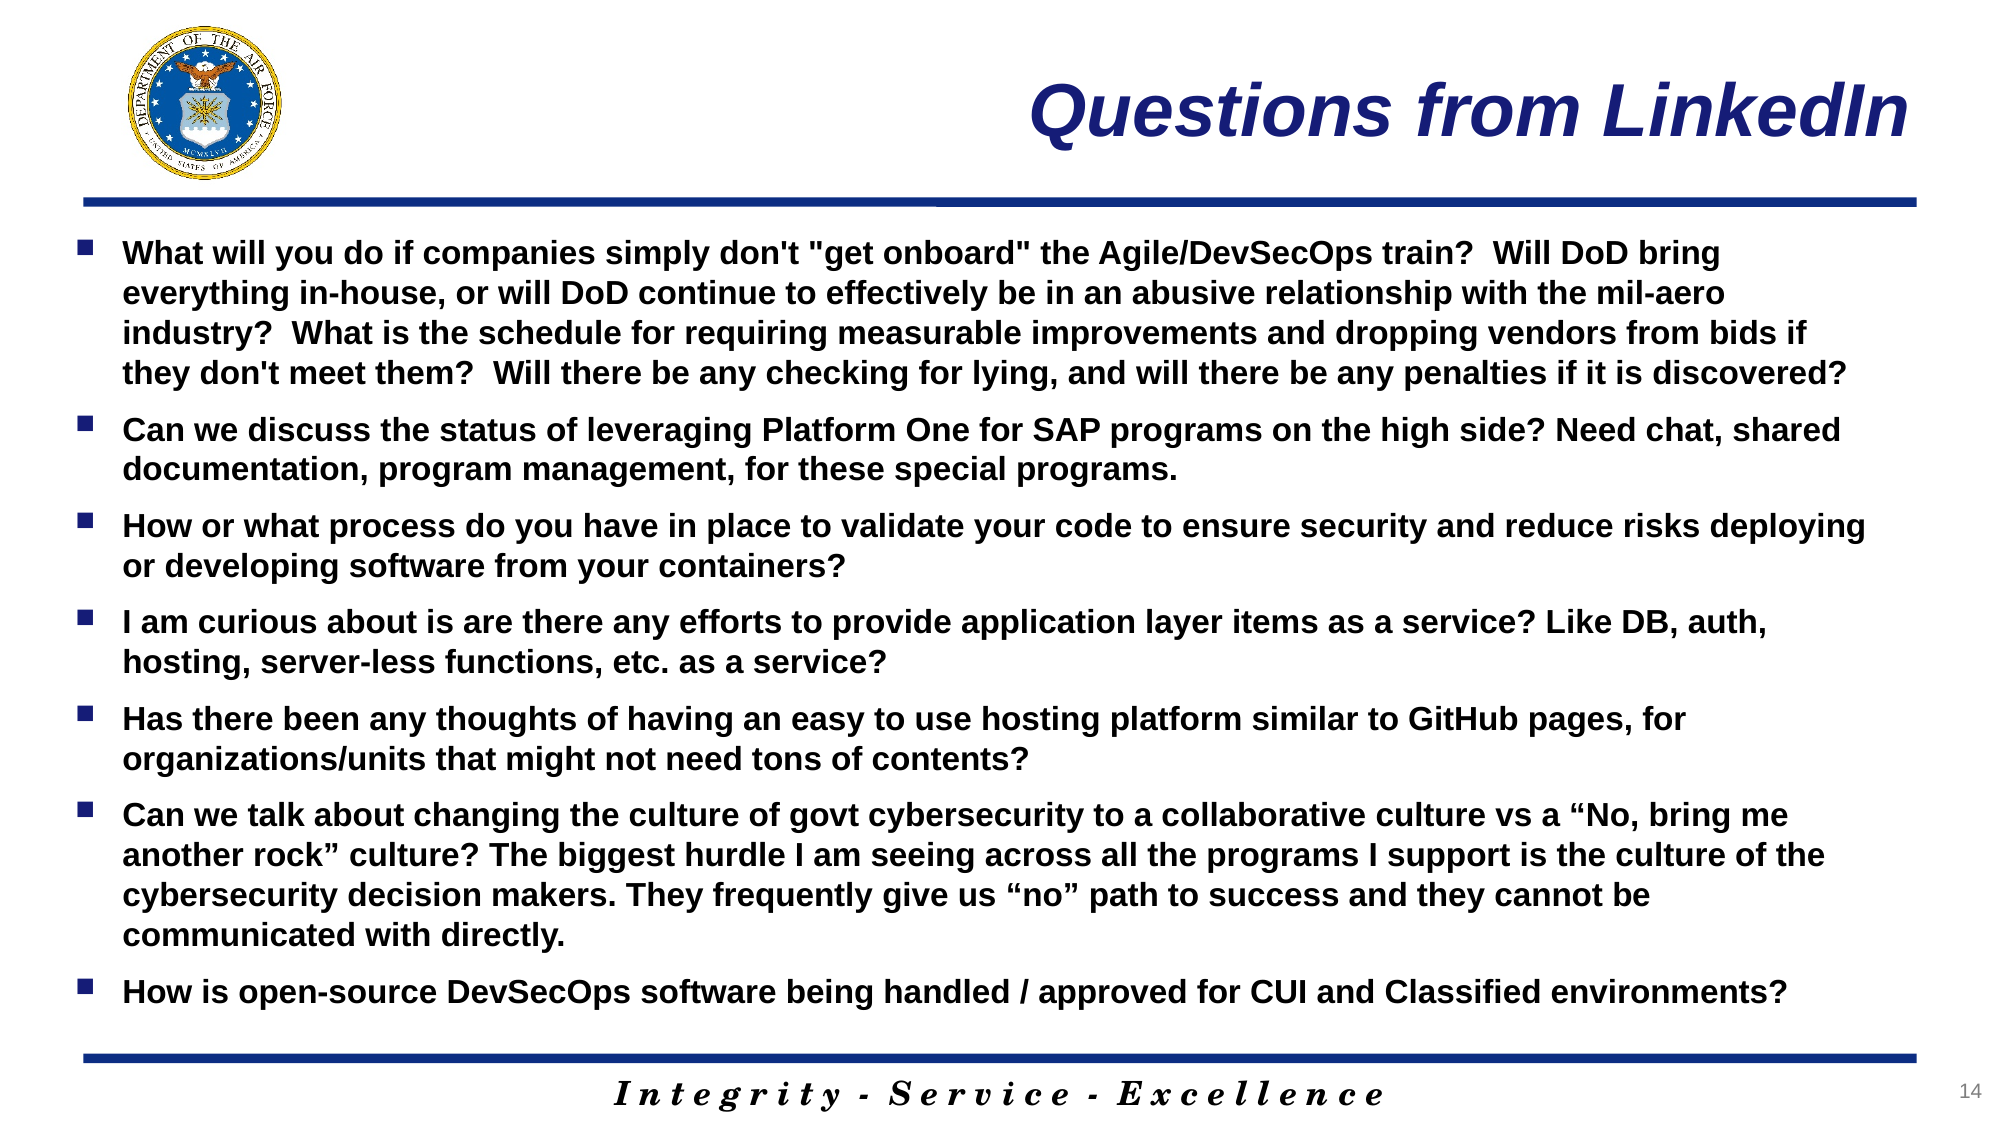

# Questions from LinkedIn
What will you do if companies simply don't "get onboard" the Agile/DevSecOps train?  Will DoD bring everything in-house, or will DoD continue to effectively be in an abusive relationship with the mil-aero industry?  What is the schedule for requiring measurable improvements and dropping vendors from bids if they don't meet them?  Will there be any checking for lying, and will there be any penalties if it is discovered?
Can we discuss the status of leveraging Platform One for SAP programs on the high side? Need chat, shared documentation, program management, for these special programs.
How or what process do you have in place to validate your code to ensure security and reduce risks deploying or developing software from your containers?
I am curious about is are there any efforts to provide application layer items as a service? Like DB, auth, hosting, server-less functions, etc. as a service?
Has there been any thoughts of having an easy to use hosting platform similar to GitHub pages, for organizations/units that might not need tons of contents?
Can we talk about changing the culture of govt cybersecurity to a collaborative culture vs a “No, bring me another rock” culture? The biggest hurdle I am seeing across all the programs I support is the culture of the cybersecurity decision makers. They frequently give us “no” path to success and they cannot be communicated with directly.
How is open-source DevSecOps software being handled / approved for CUI and Classified environments?
14